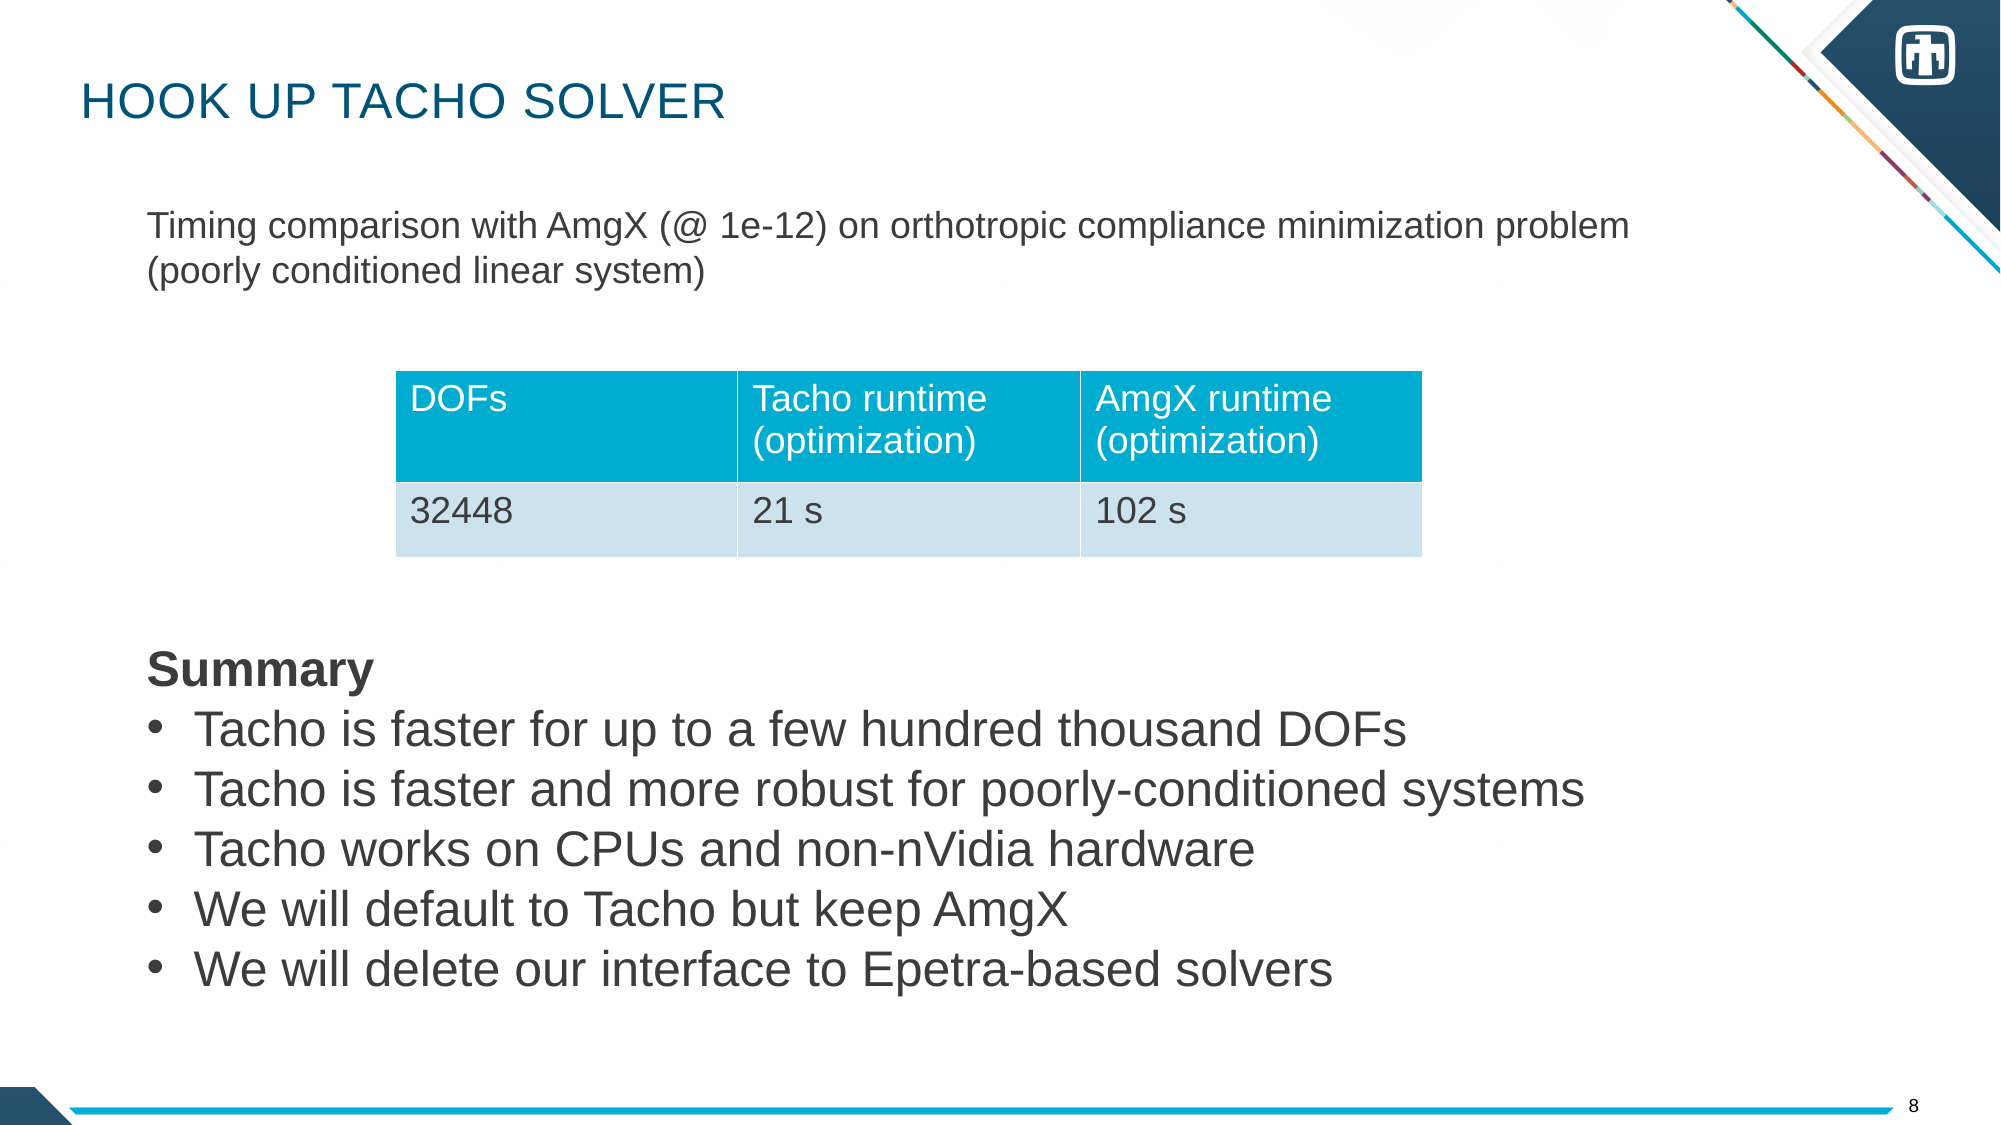

# Hook up Tacho Solver
Timing comparison with AmgX (@ 1e-12) on orthotropic compliance minimization problem (poorly conditioned linear system)
| DOFs | Tacho runtime (optimization) | AmgX runtime (optimization) |
| --- | --- | --- |
| 32448 | 21 s | 102 s |
Summary
Tacho is faster for up to a few hundred thousand DOFs
Tacho is faster and more robust for poorly-conditioned systems
Tacho works on CPUs and non-nVidia hardware
We will default to Tacho but keep AmgX
We will delete our interface to Epetra-based solvers

8